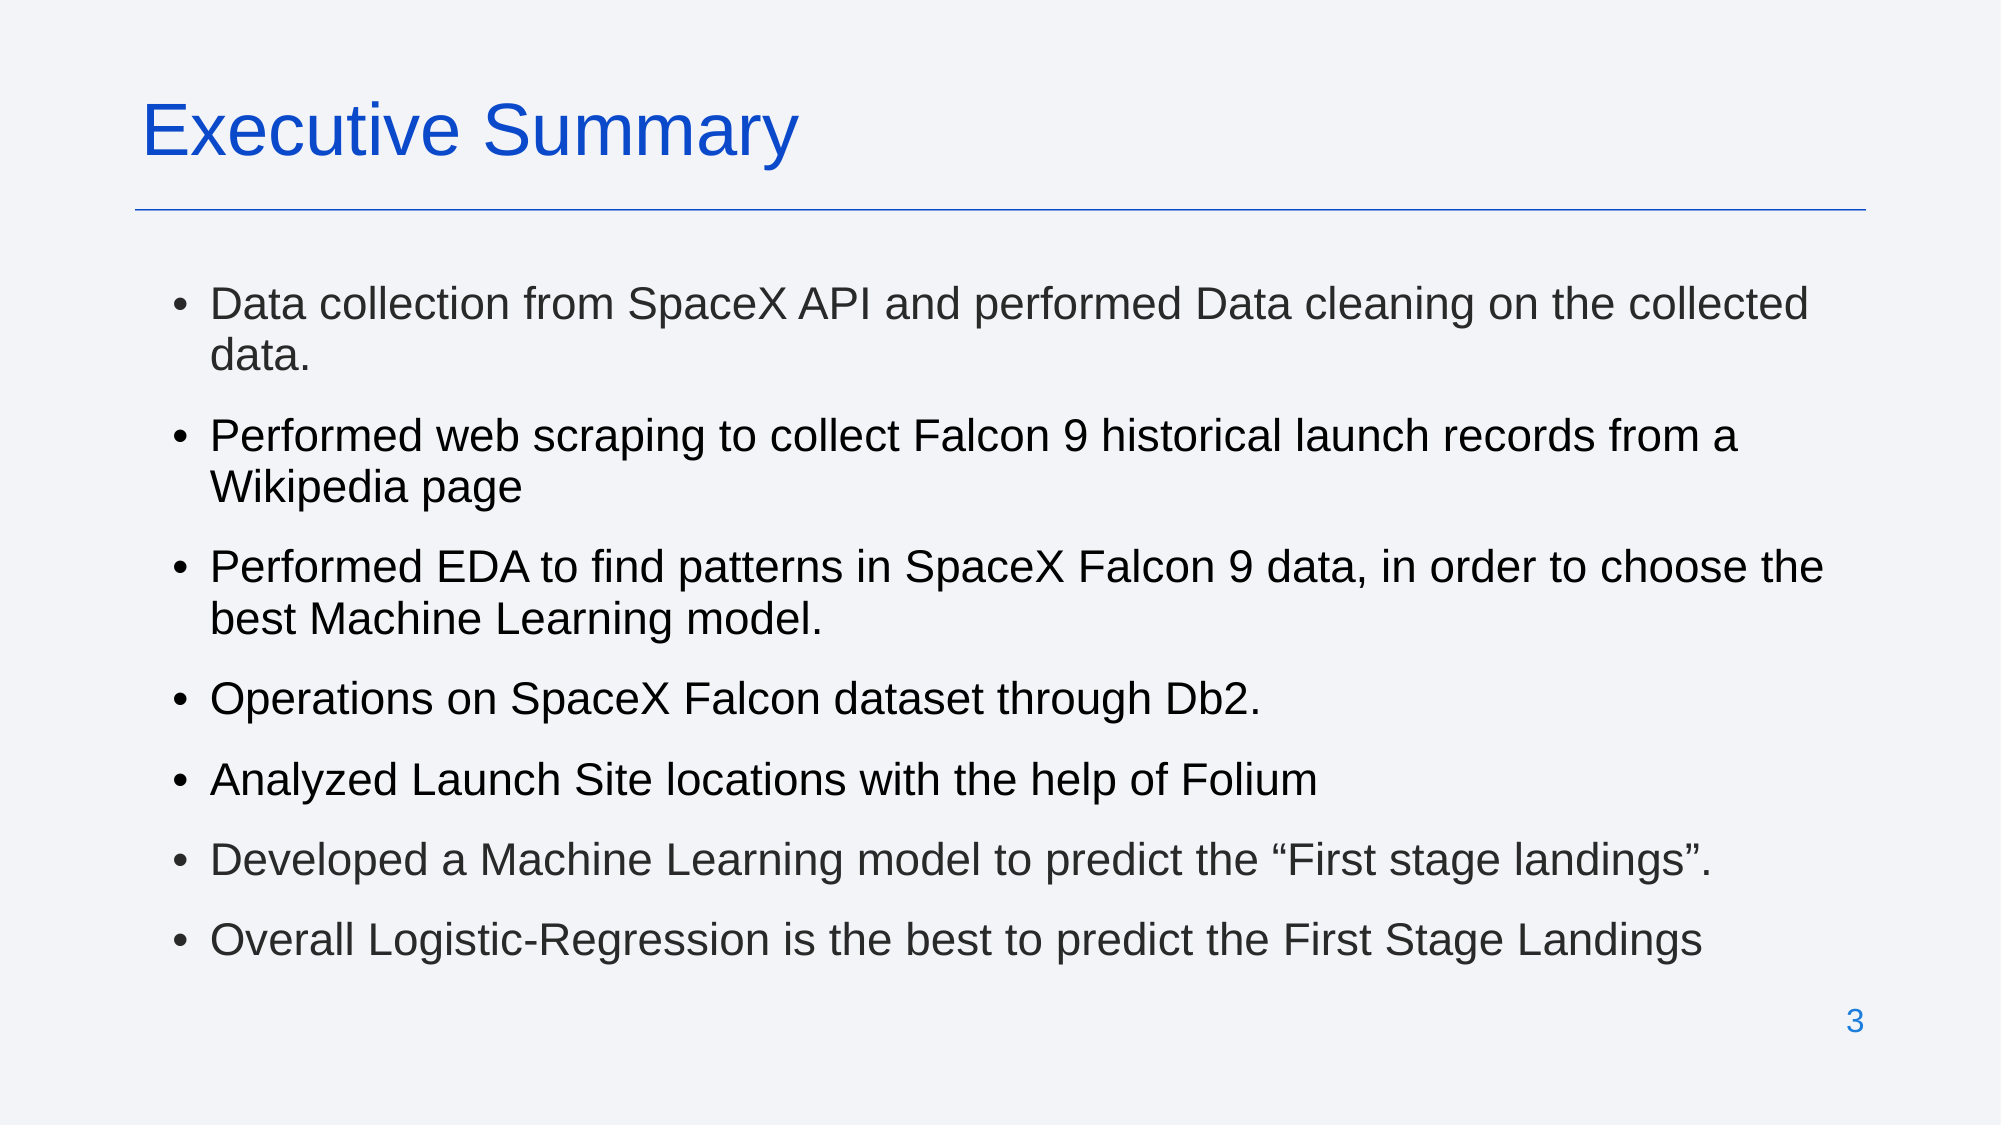

Executive Summary
Data collection from SpaceX API and performed Data cleaning on the collected data.
Performed web scraping to collect Falcon 9 historical launch records from a Wikipedia page
Performed EDA to find patterns in SpaceX Falcon 9 data, in order to choose the best Machine Learning model.
Operations on SpaceX Falcon dataset through Db2.
Analyzed Launch Site locations with the help of Folium
Developed a Machine Learning model to predict the “First stage landings”.
Overall Logistic-Regression is the best to predict the First Stage Landings

3